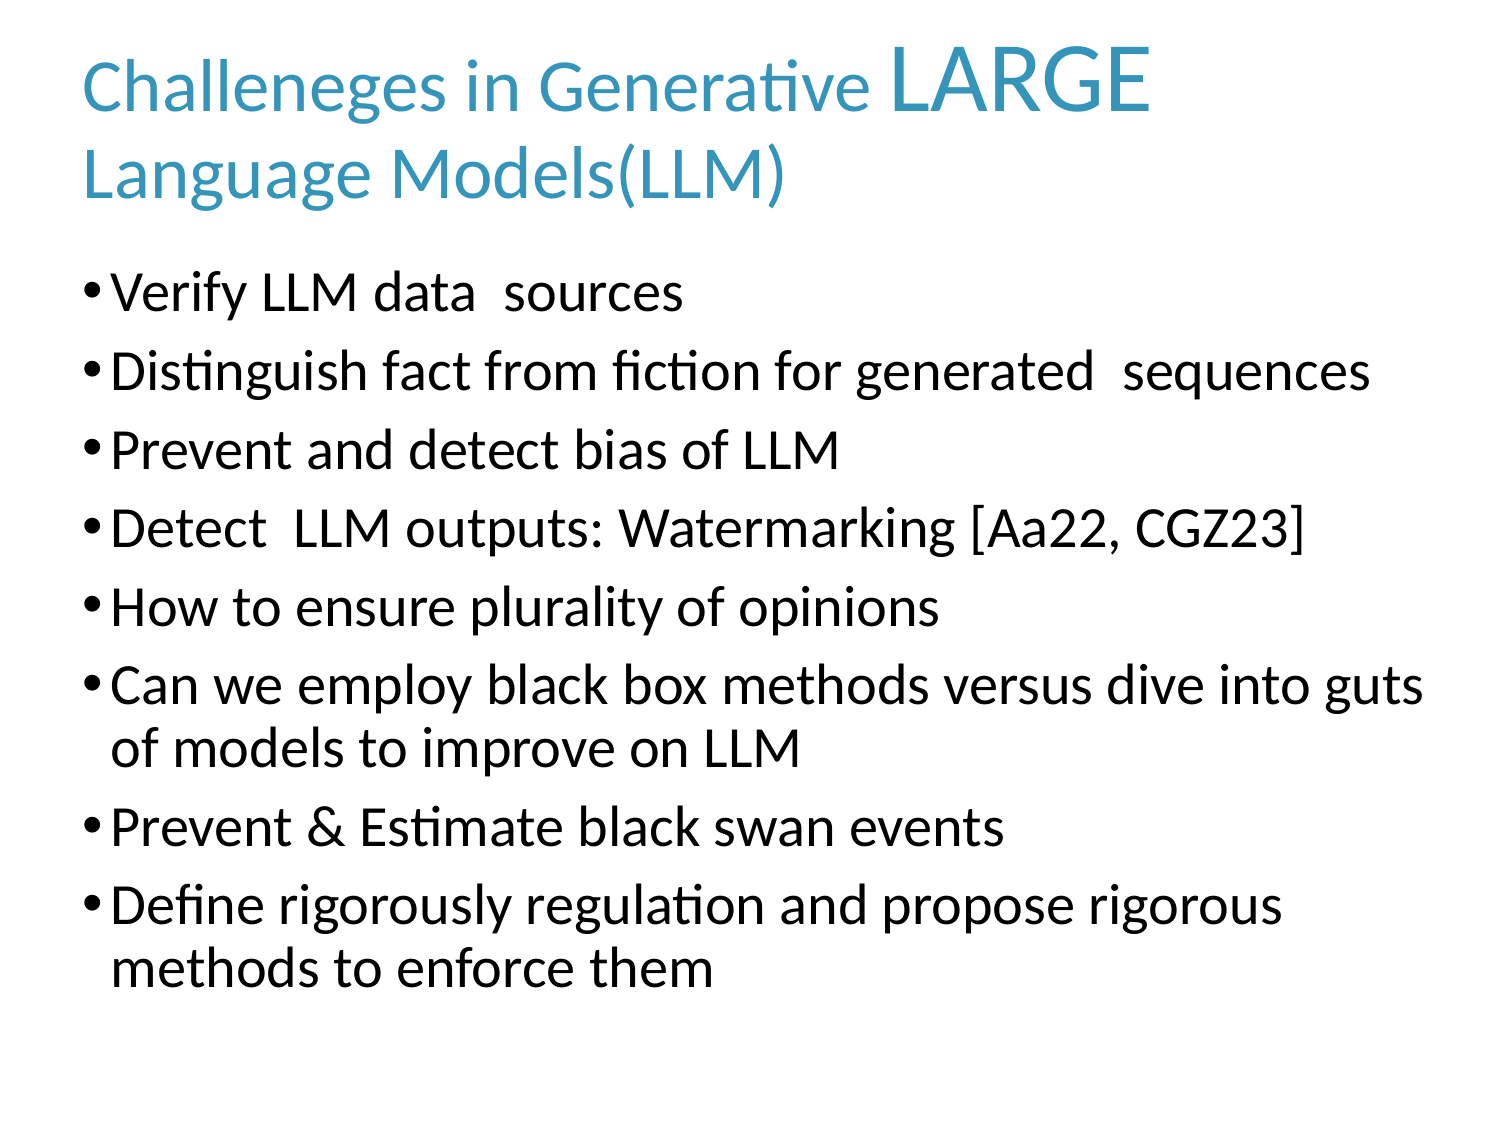

# Challeneges in Generative LARGE Language Models(LLM)
Verify LLM data  sources
Distinguish fact from fiction for generated  sequences
Prevent and detect bias of LLM
Detect  LLM outputs: Watermarking [Aa22, CGZ23]
How to ensure plurality of opinions
Can we employ black box methods versus dive into guts of models to improve on LLM
Prevent & Estimate black swan events
Define rigorously regulation and propose rigorous methods to enforce them